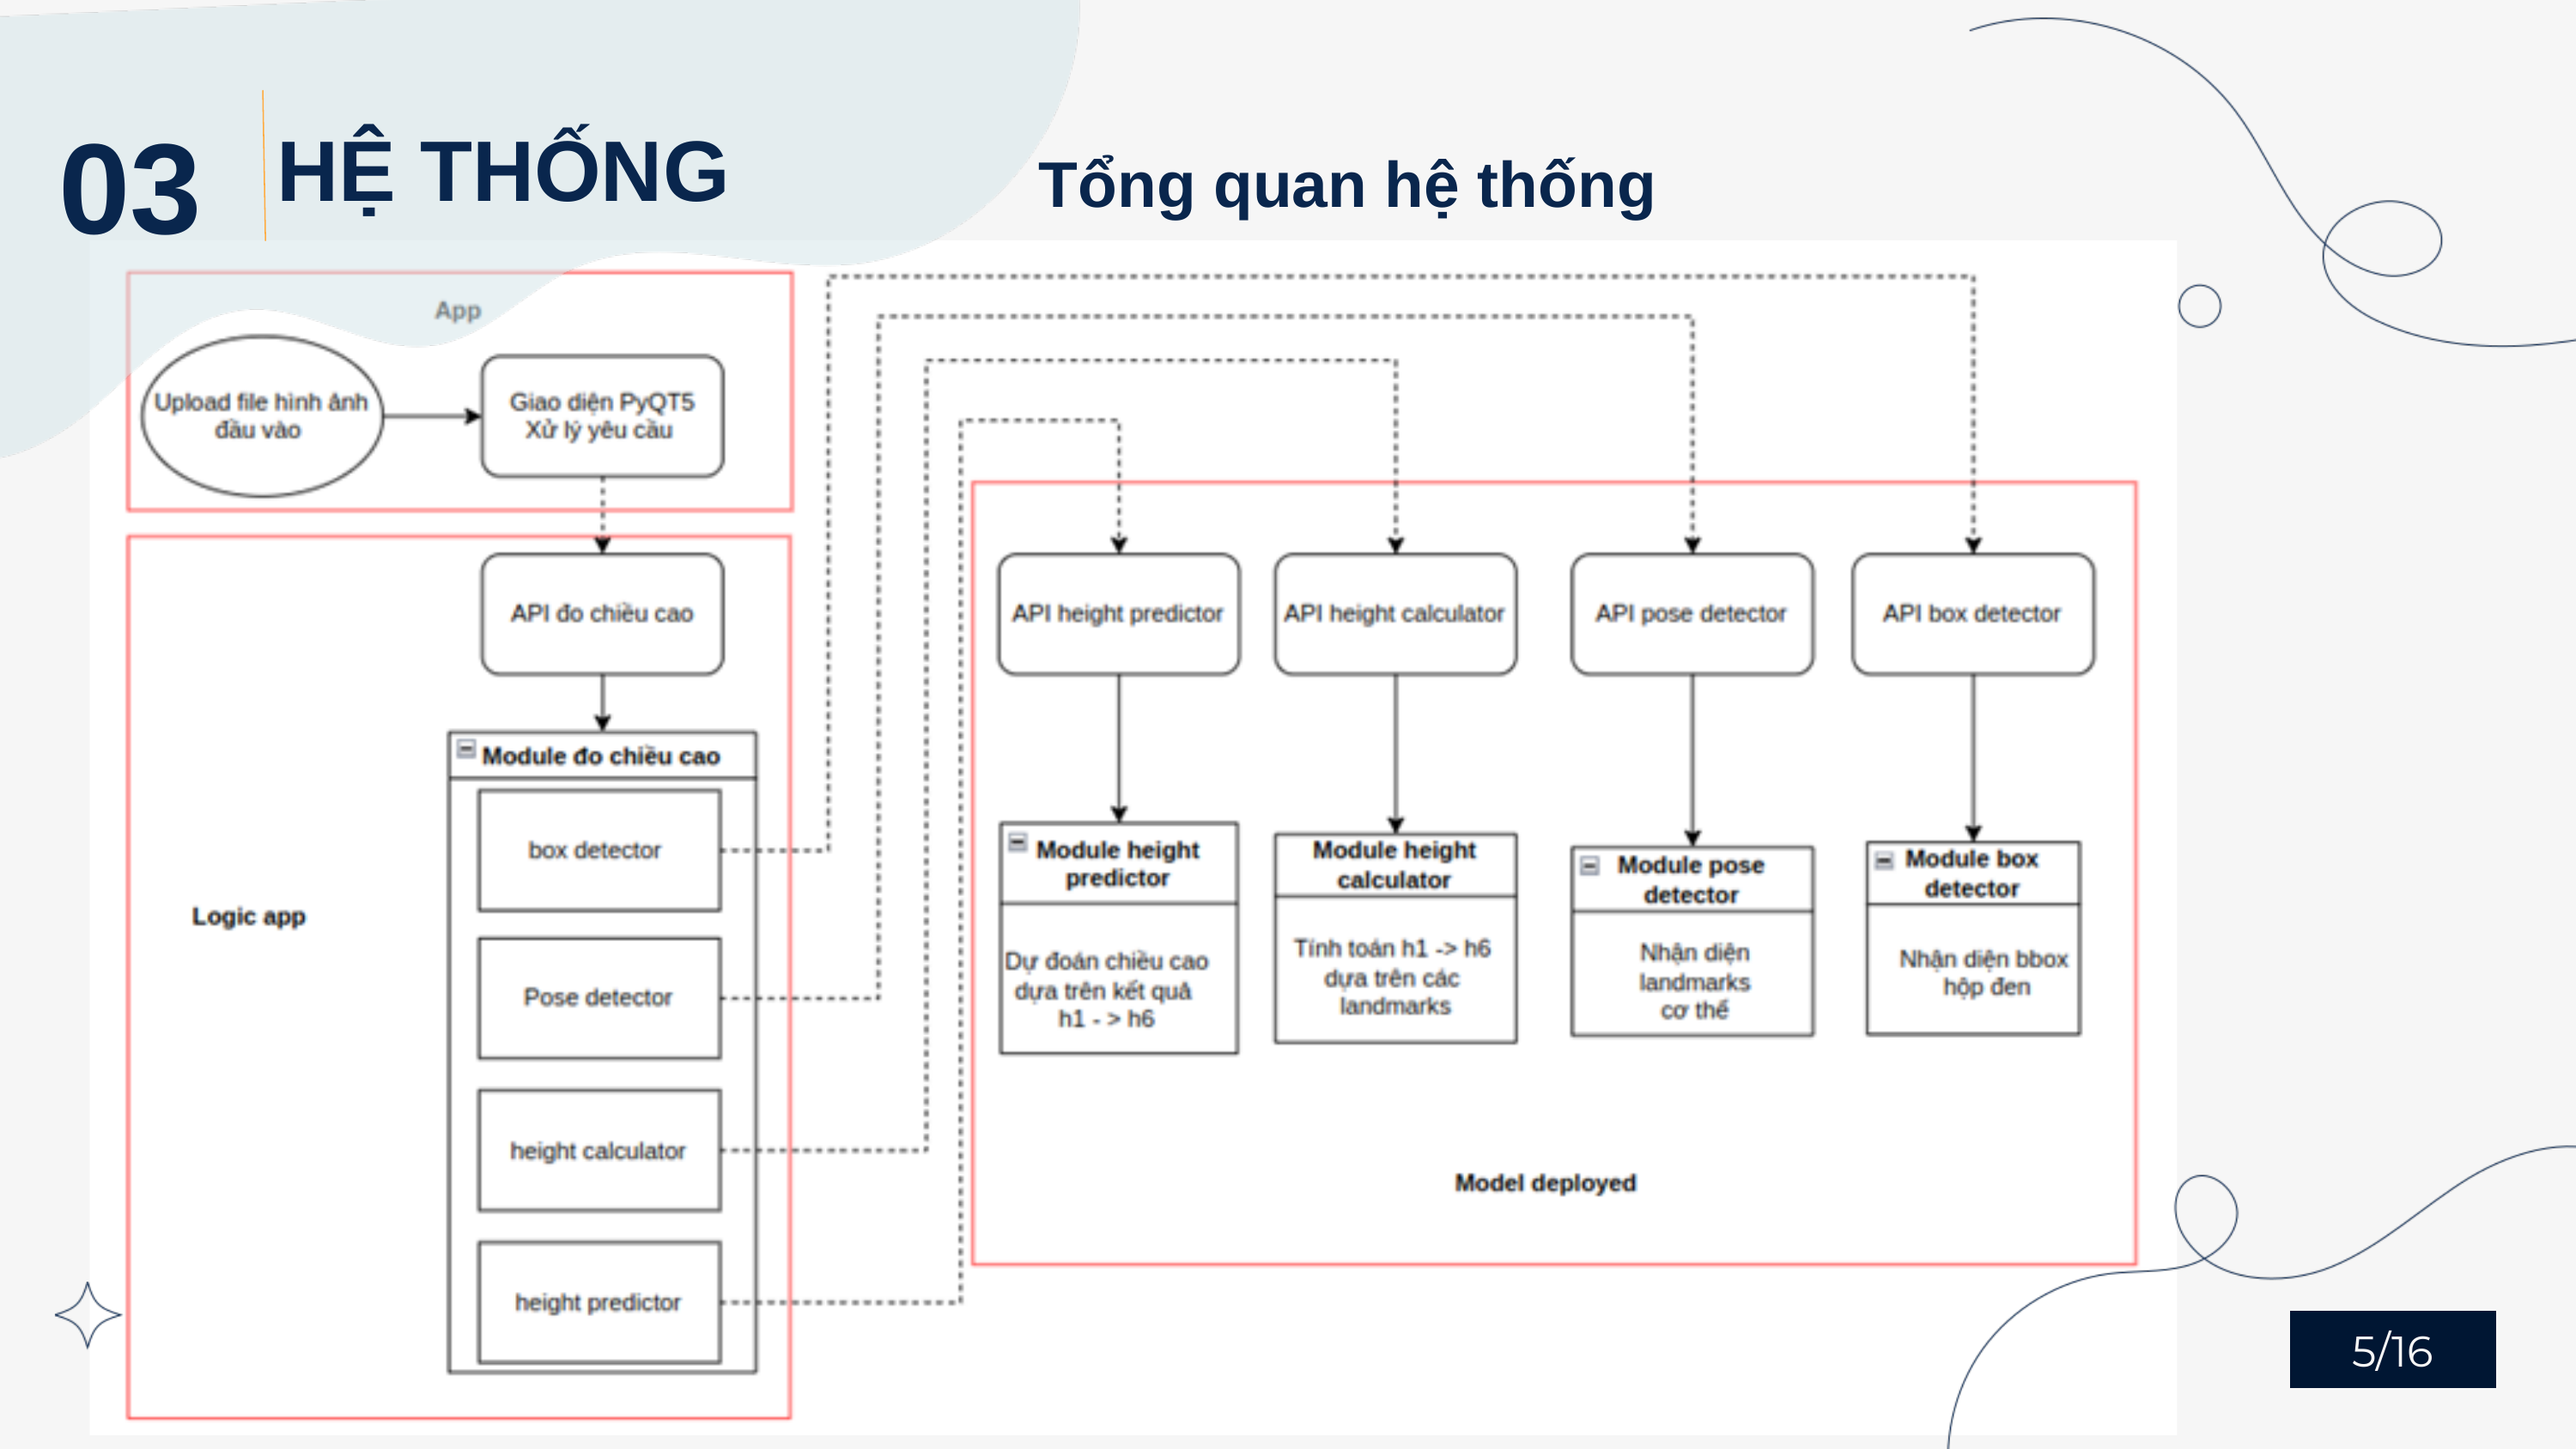

03

Tổng quan hệ thống
HỆ THỐNG

5/16